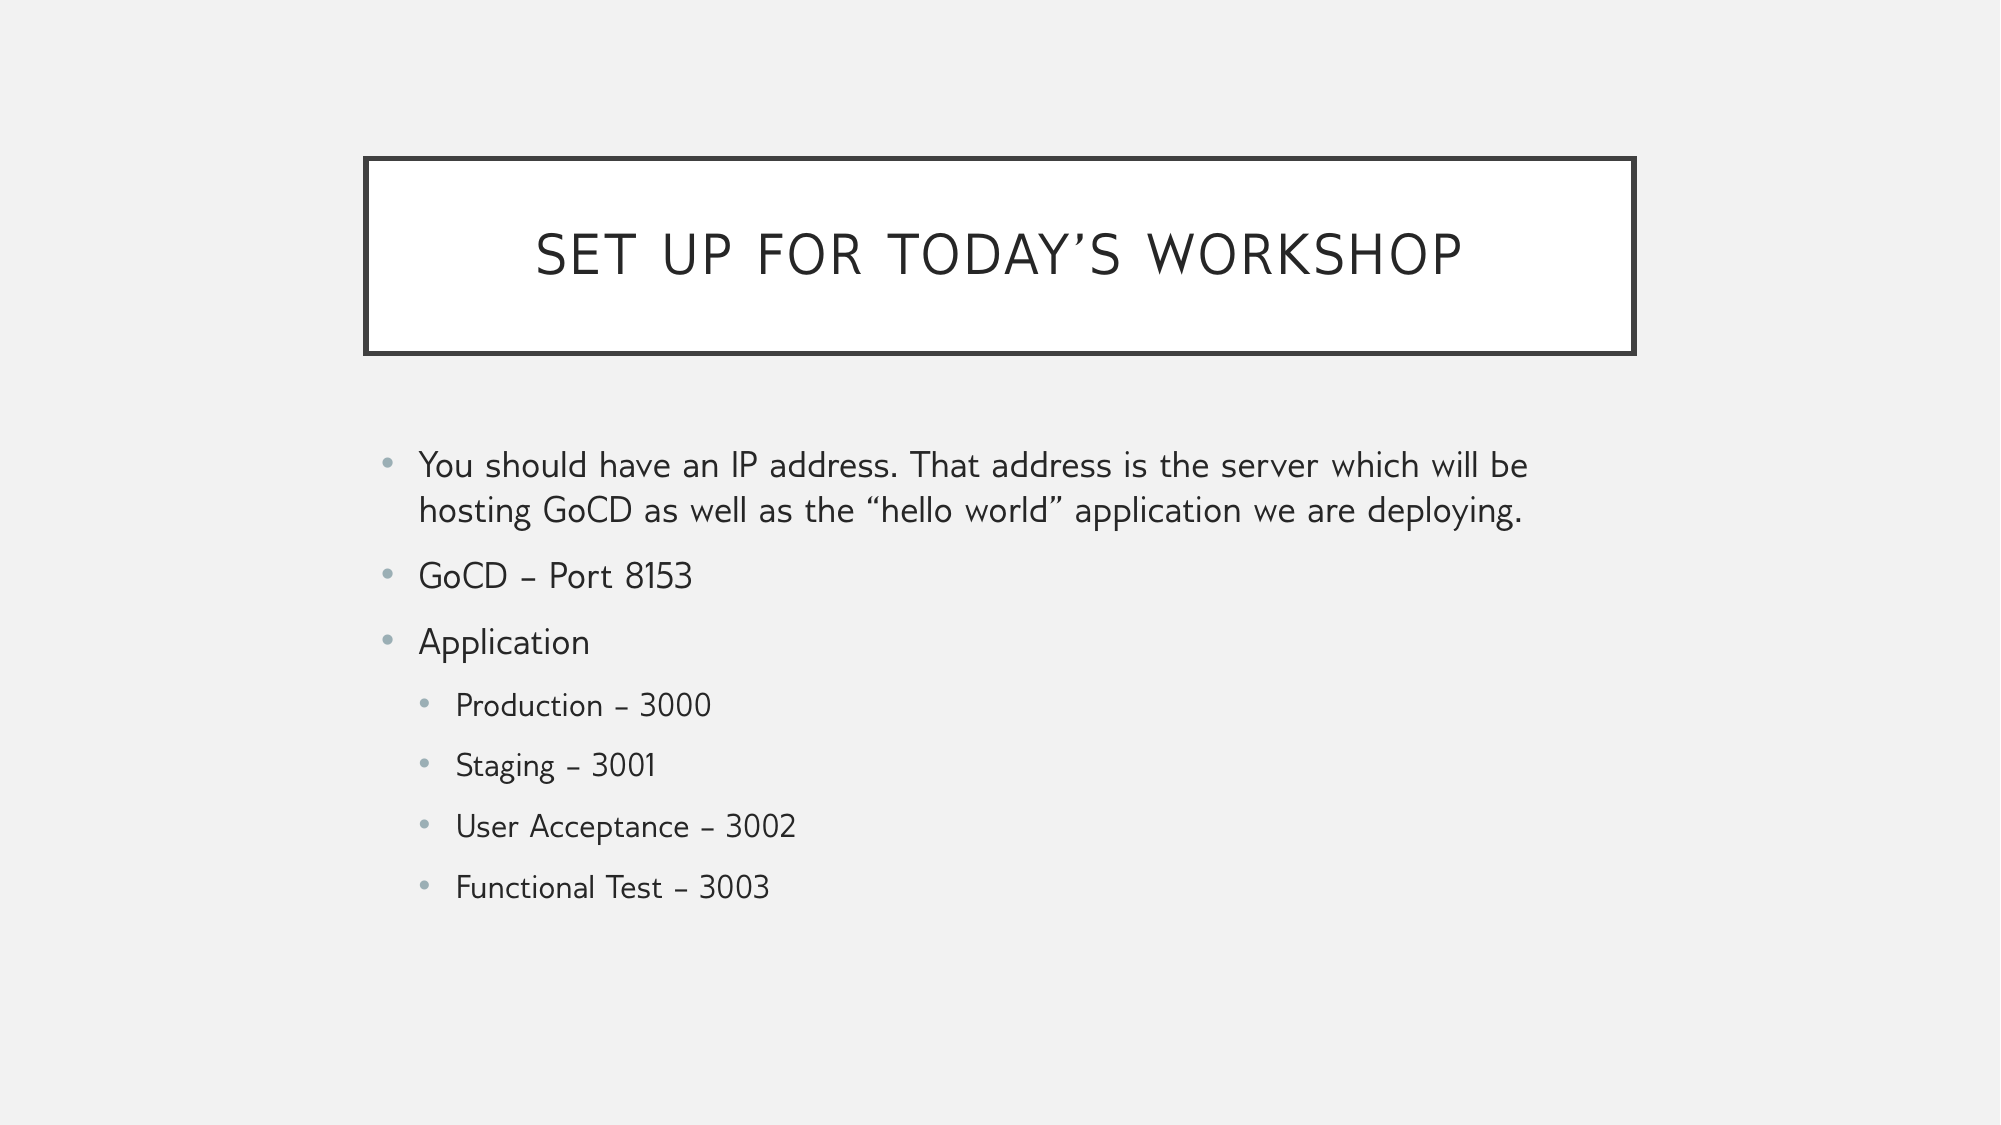

# Set up for today’s workshop
You should have an IP address. That address is the server which will be hosting GoCD as well as the “hello world” application we are deploying.
GoCD – Port 8153
Application
Production – 3000
Staging – 3001
User Acceptance – 3002
Functional Test – 3003